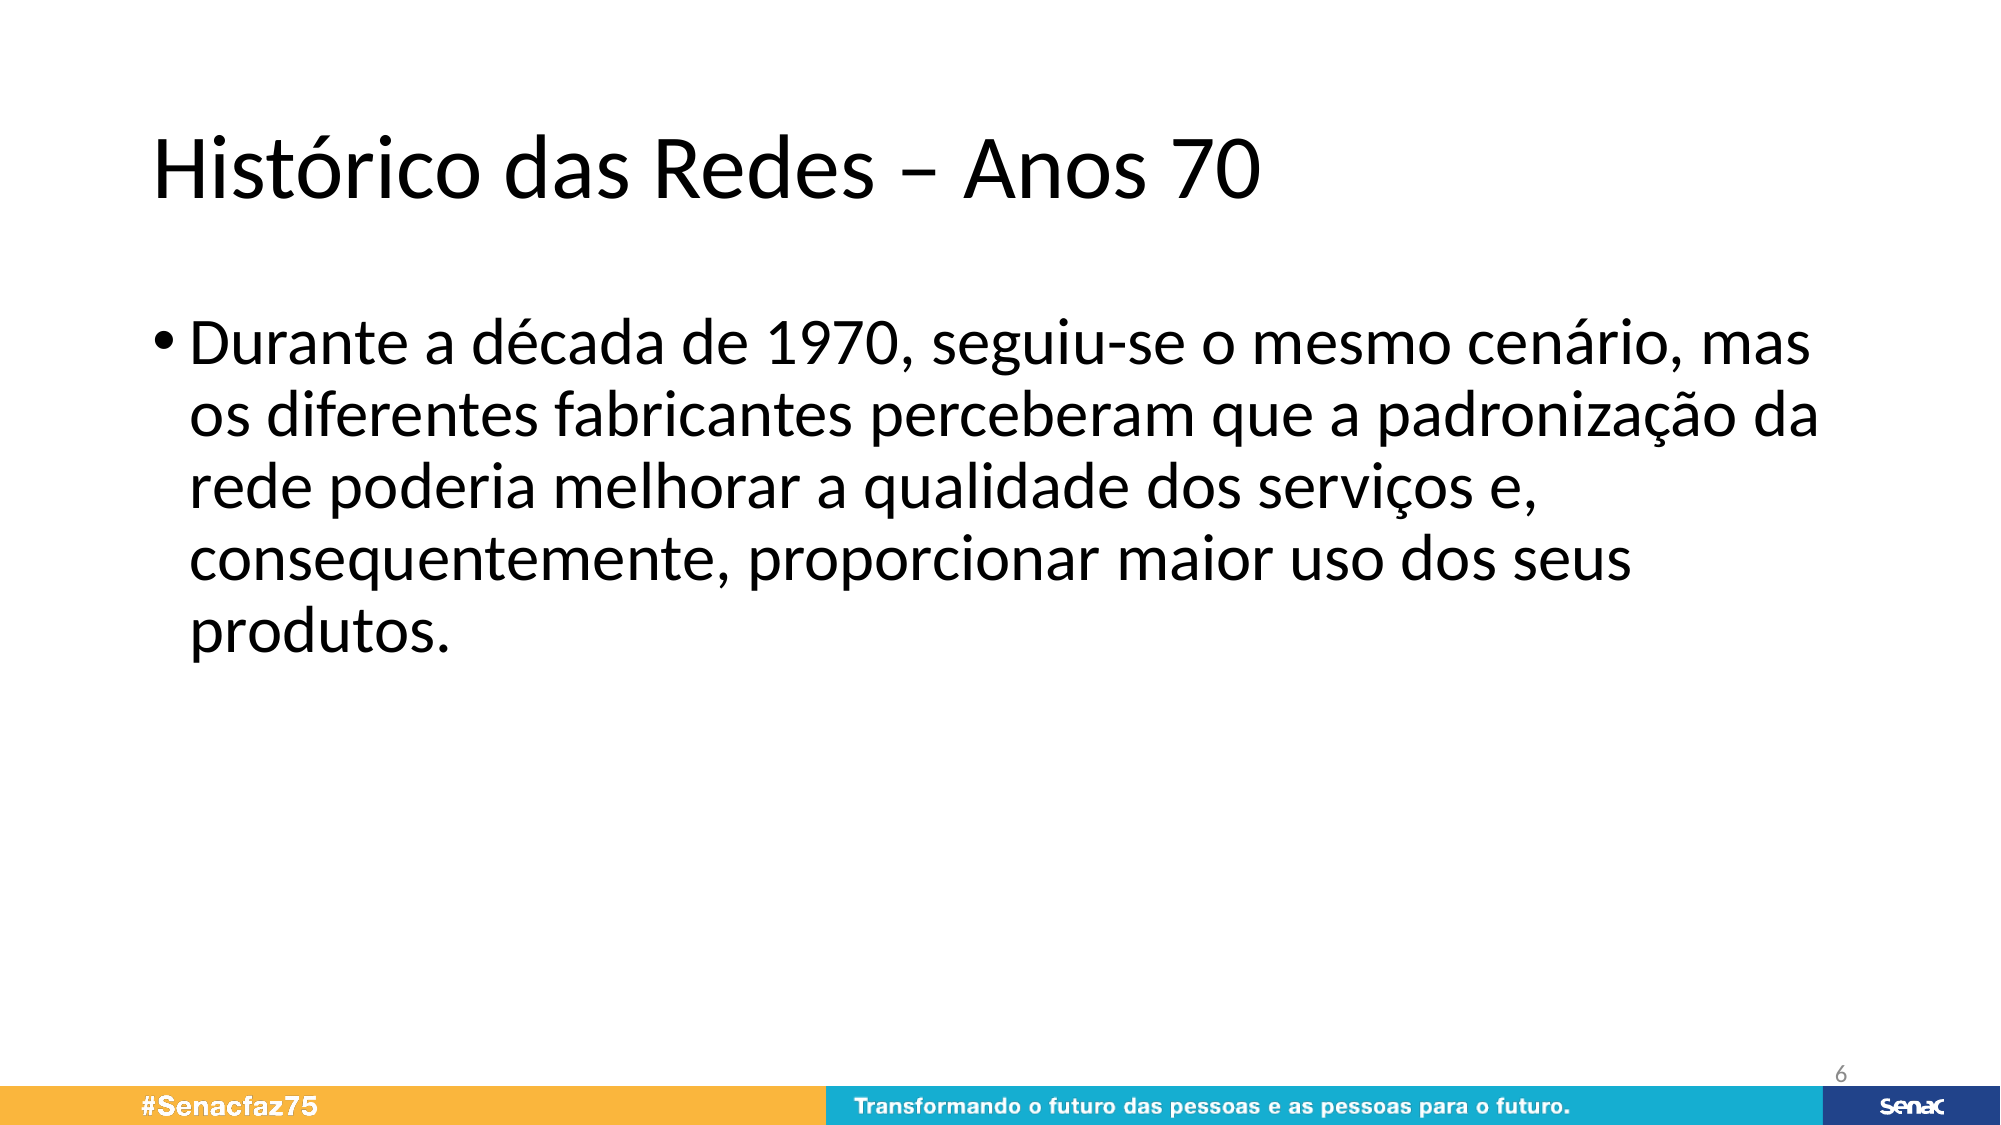

# Histórico das Redes – Anos 70
Durante a década de 1970, seguiu-se o mesmo cenário, mas os diferentes fabricantes perceberam que a padronização da rede poderia melhorar a qualidade dos serviços e, consequentemente, proporcionar maior uso dos seus produtos.
6